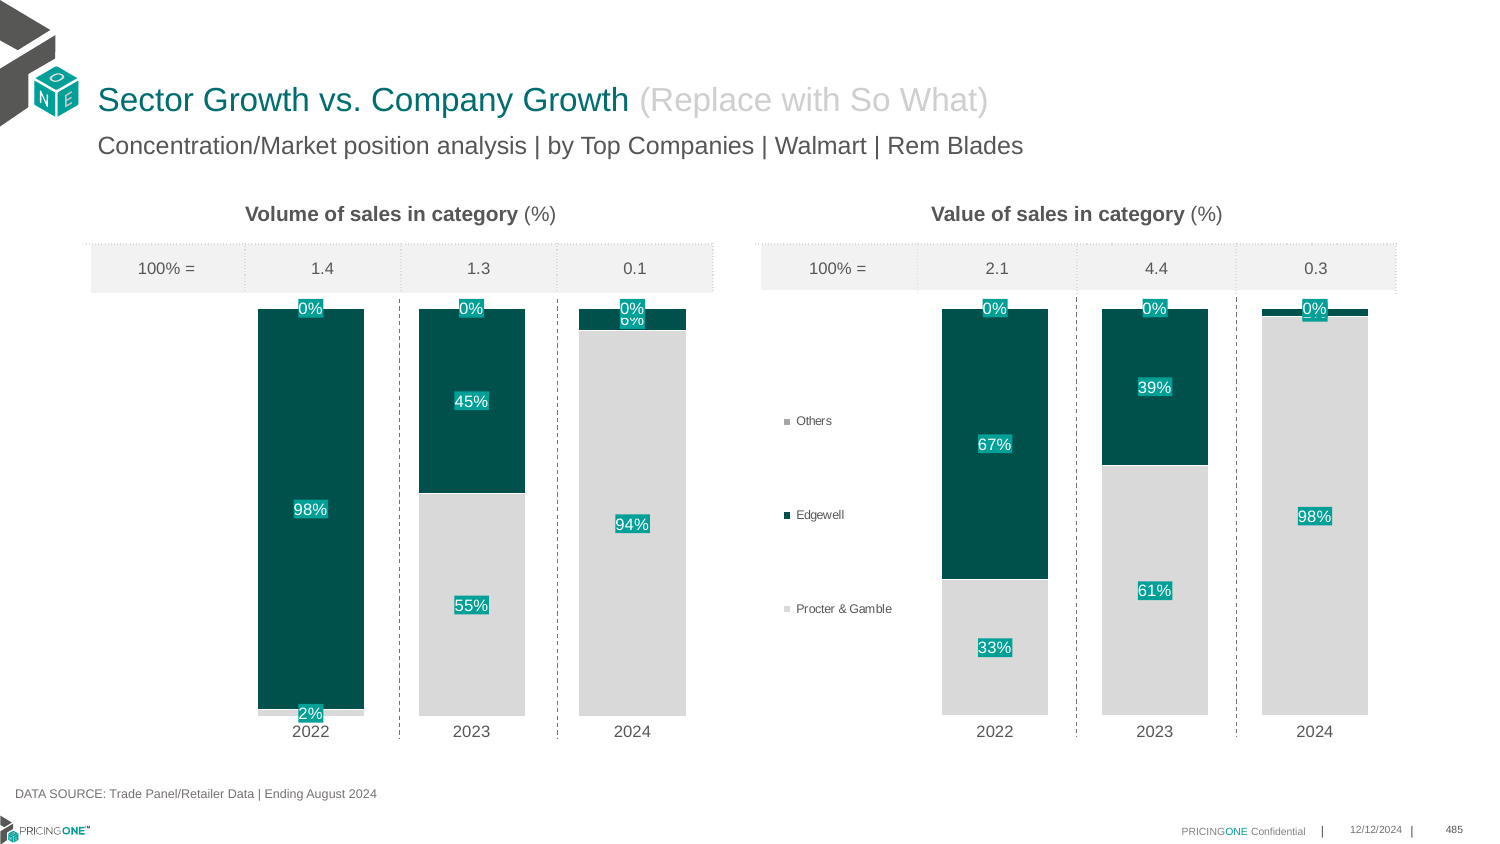

# Sector Growth vs. Company Growth (Replace with So What)
Concentration/Market position analysis | by Top Companies | Walmart | Rem Blades
| Volume of sales in category (%) |  |  |  |
| --- | --- | --- | --- |
| 100% = | 1.4 | 1.3 | 0.1 |
| Value of sales in category (%) |  |  |  |
| --- | --- | --- | --- |
| 100% = | 2.1 | 4.4 | 0.3 |

### Chart

| Category | Procter & Gamble | Edgewell | Others |
|---|---|---|---|
| 2022 | 0.016341743322490346 | 0.9836575478311783 | 7.088463313303699e-07 |
| 2023 | 0.5463210319874409 | 0.4536789680125591 | 0.0 |
| 2024 | 0.944659787066488 | 0.05534021293351197 | 0.0 |

### Chart

| Category | Procter & Gamble | Edgewell | Others |
|---|---|---|---|
| 2022 | 0.3347544805365046 | 0.6652450321573337 | 4.873061617914934e-07 |
| 2023 | 0.614029231518004 | 0.38597076848199596 | 0.0 |
| 2024 | 0.9796095132910723 | 0.020390486708927787 | 0.0 |
DATA SOURCE: Trade Panel/Retailer Data | Ending August 2024

12/12/2024
485